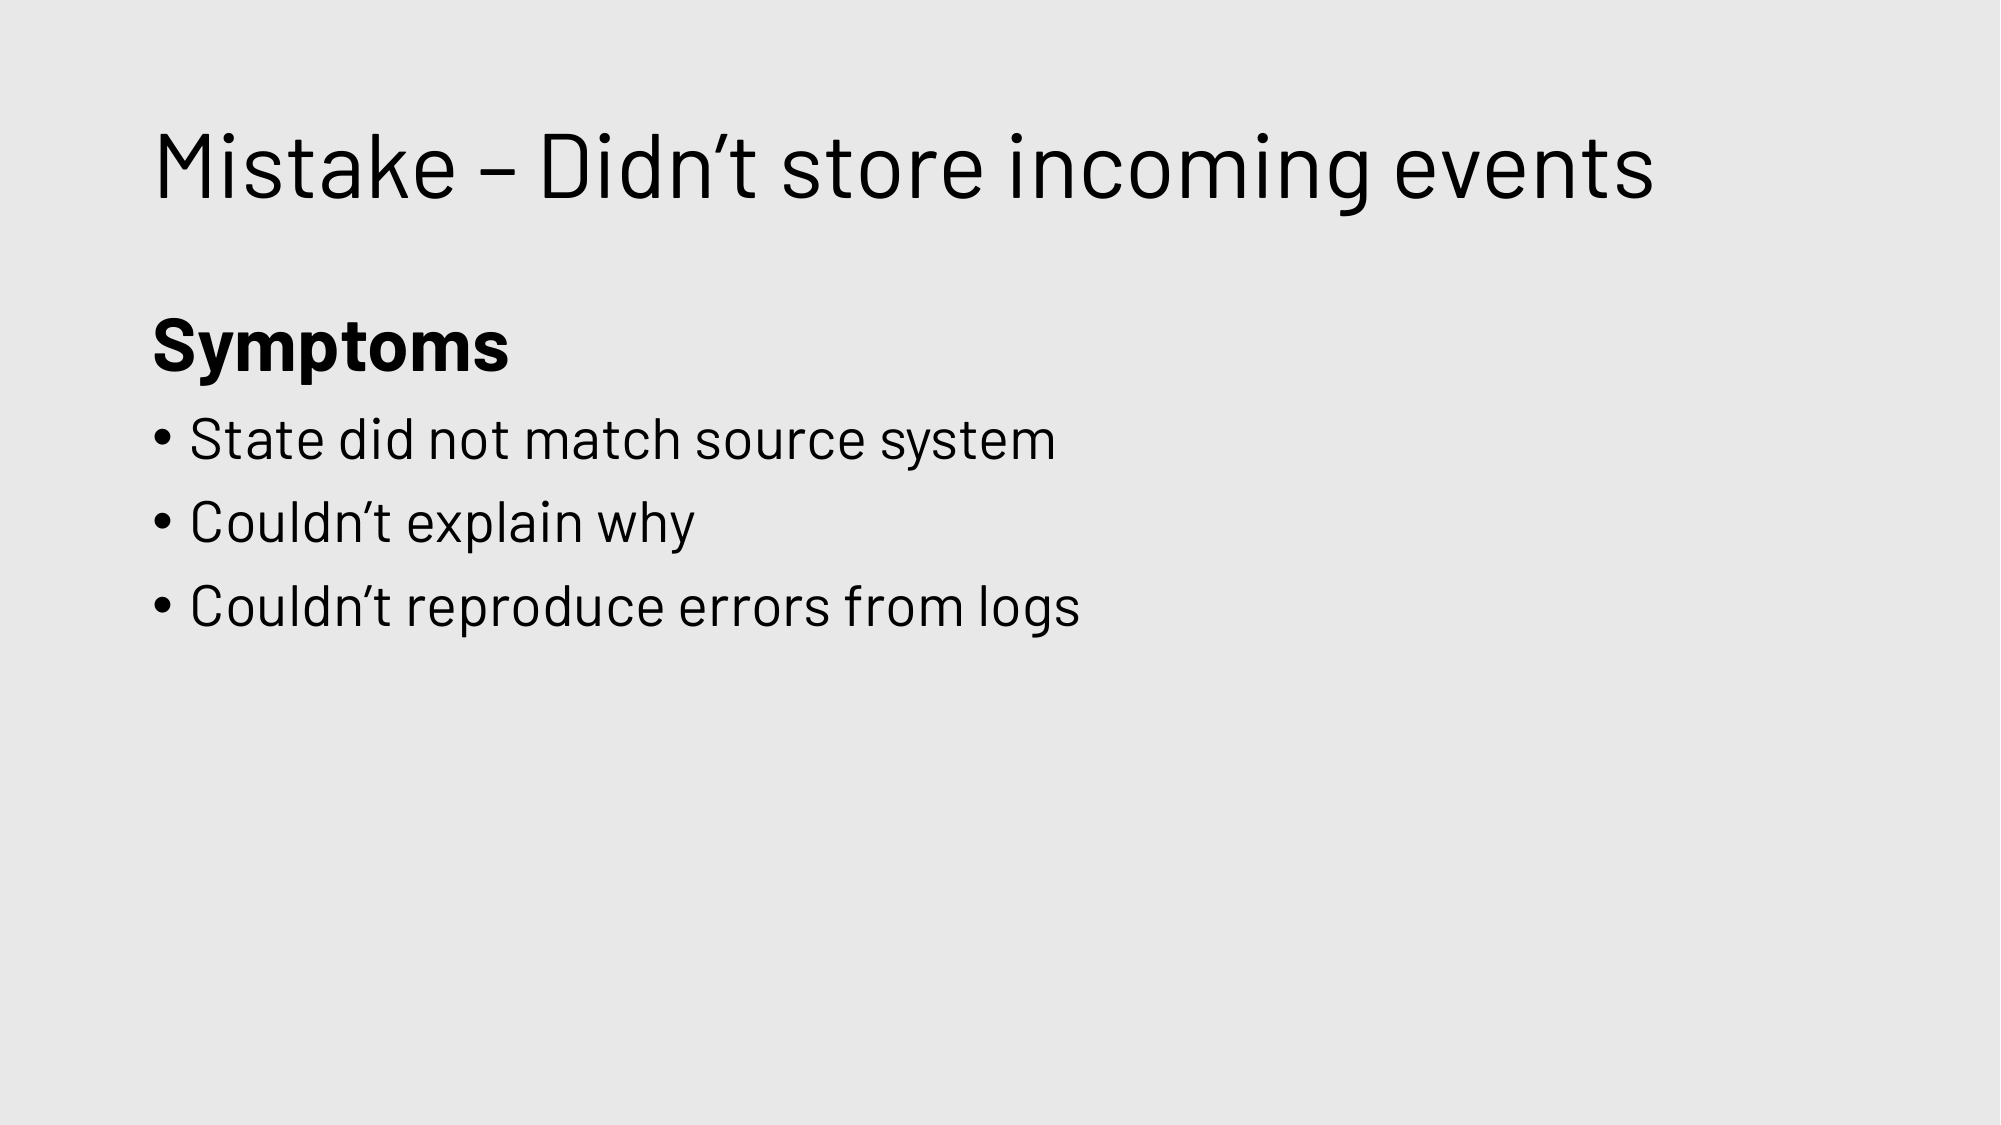

# Mistake – Didn’t store incoming events
Symptoms
State did not match source system
Couldn’t explain why
Couldn’t reproduce errors from logs